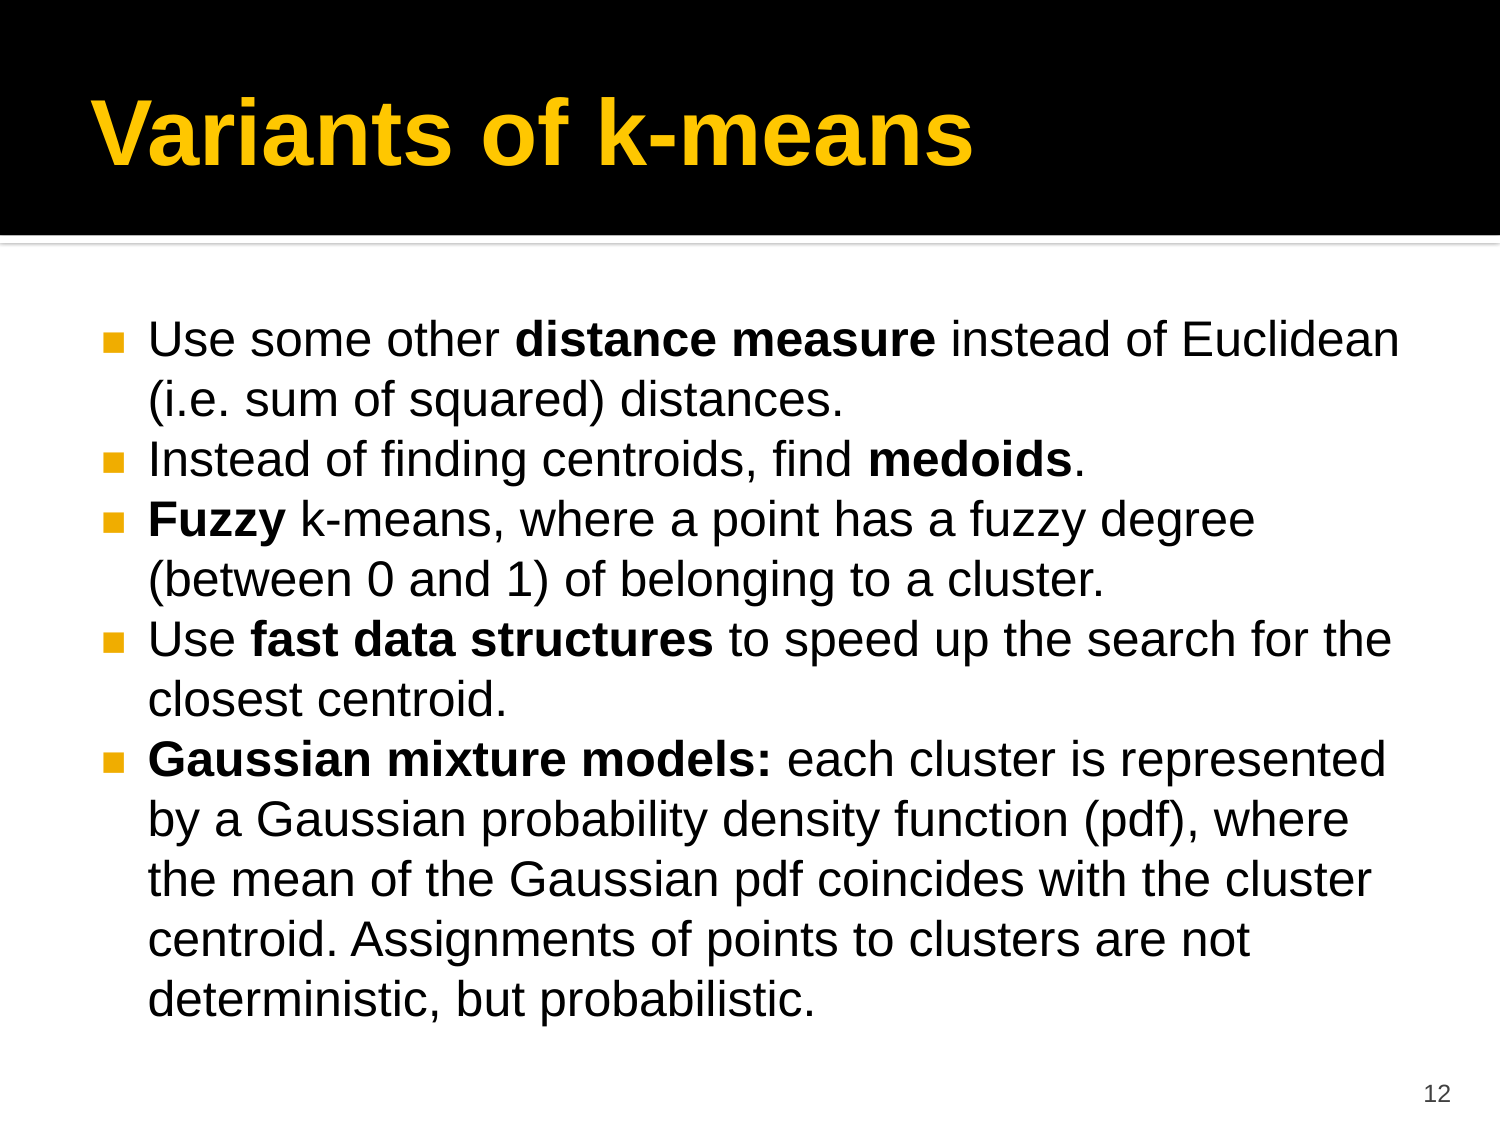

# Variants of k-means
Use some other distance measure instead of Euclidean (i.e. sum of squared) distances.
Instead of finding centroids, find medoids.
Fuzzy k-means, where a point has a fuzzy degree (between 0 and 1) of belonging to a cluster.
Use fast data structures to speed up the search for the closest centroid.
Gaussian mixture models: each cluster is represented by a Gaussian probability density function (pdf), where the mean of the Gaussian pdf coincides with the cluster centroid. Assignments of points to clusters are not deterministic, but probabilistic.
12